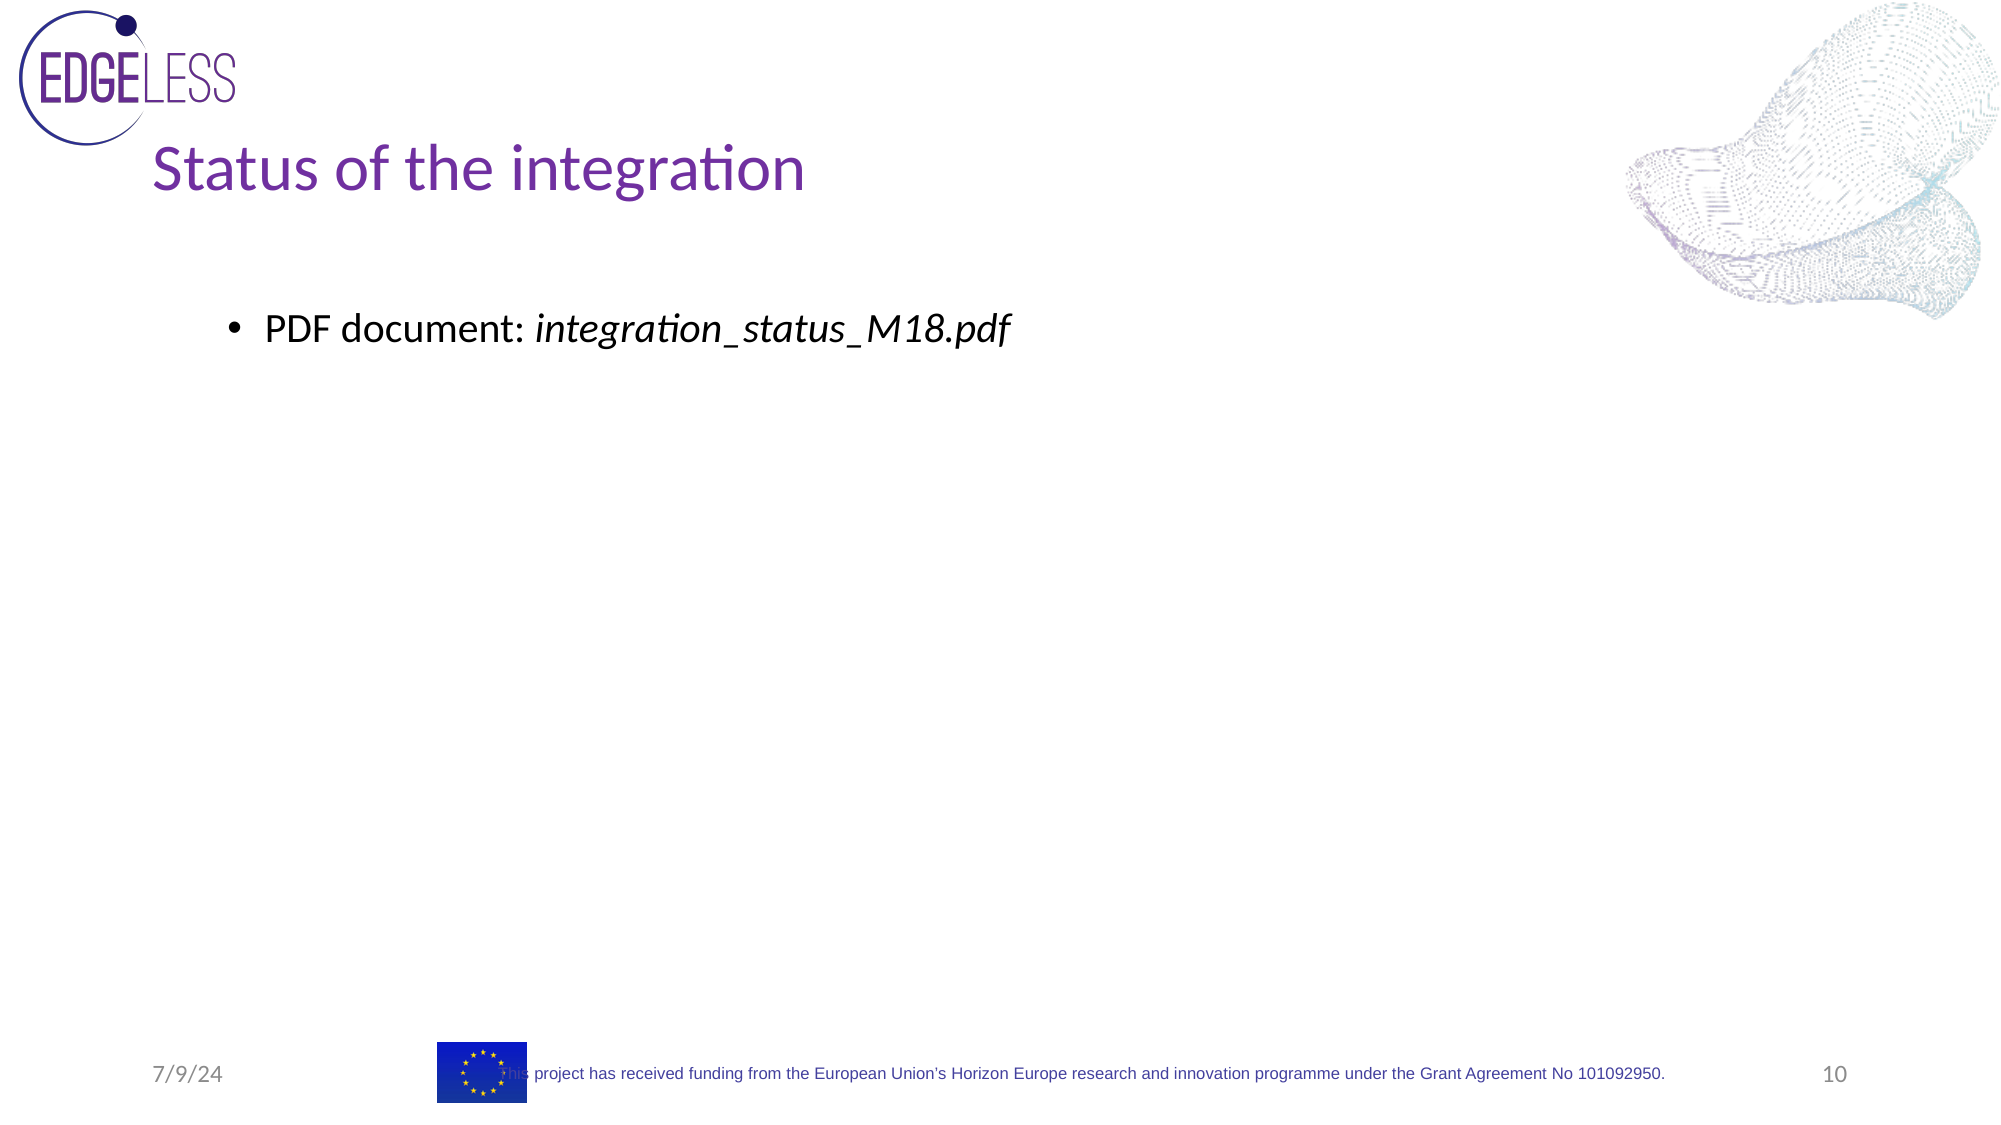

# Status of the integration
PDF document: integration_status_M18.pdf

7/9/24
10